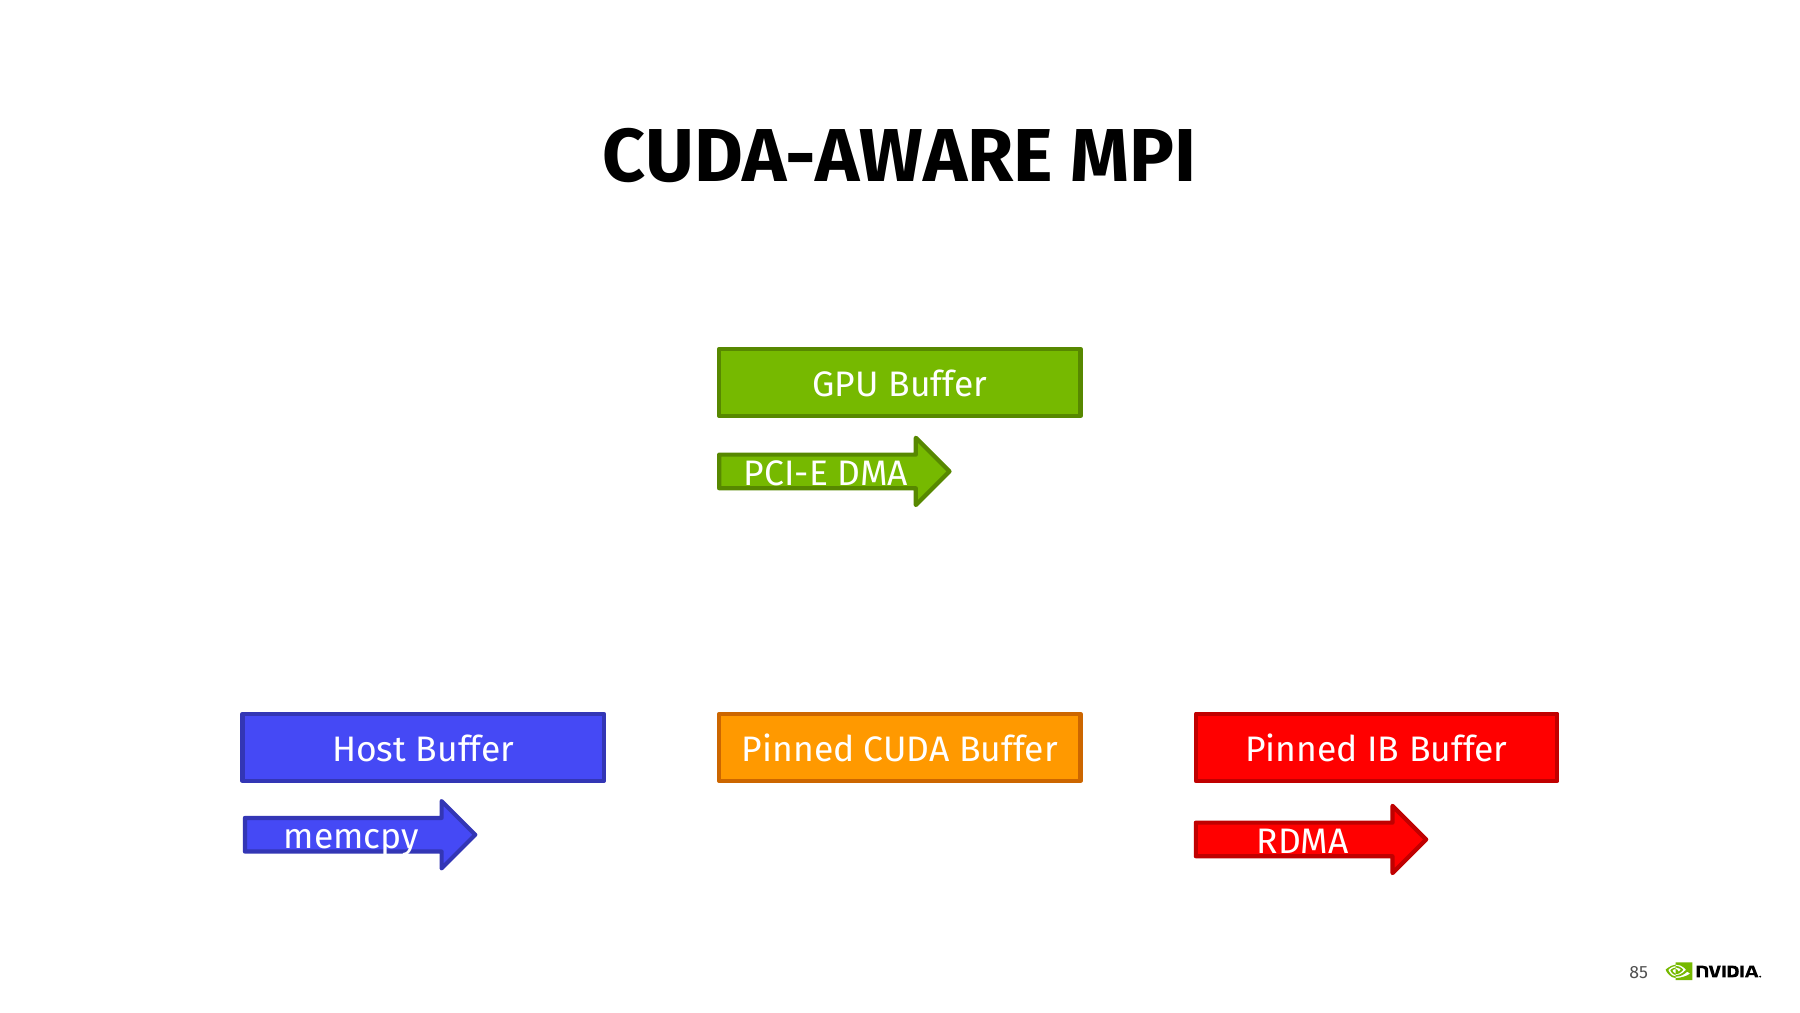

# CUDA-aware MPI
GPU Buffer
PCI-E DMA
Host Buffer
Pinned CUDA Buffer
Pinned IB Buffer
memcpy
RDMA
6/1/2016